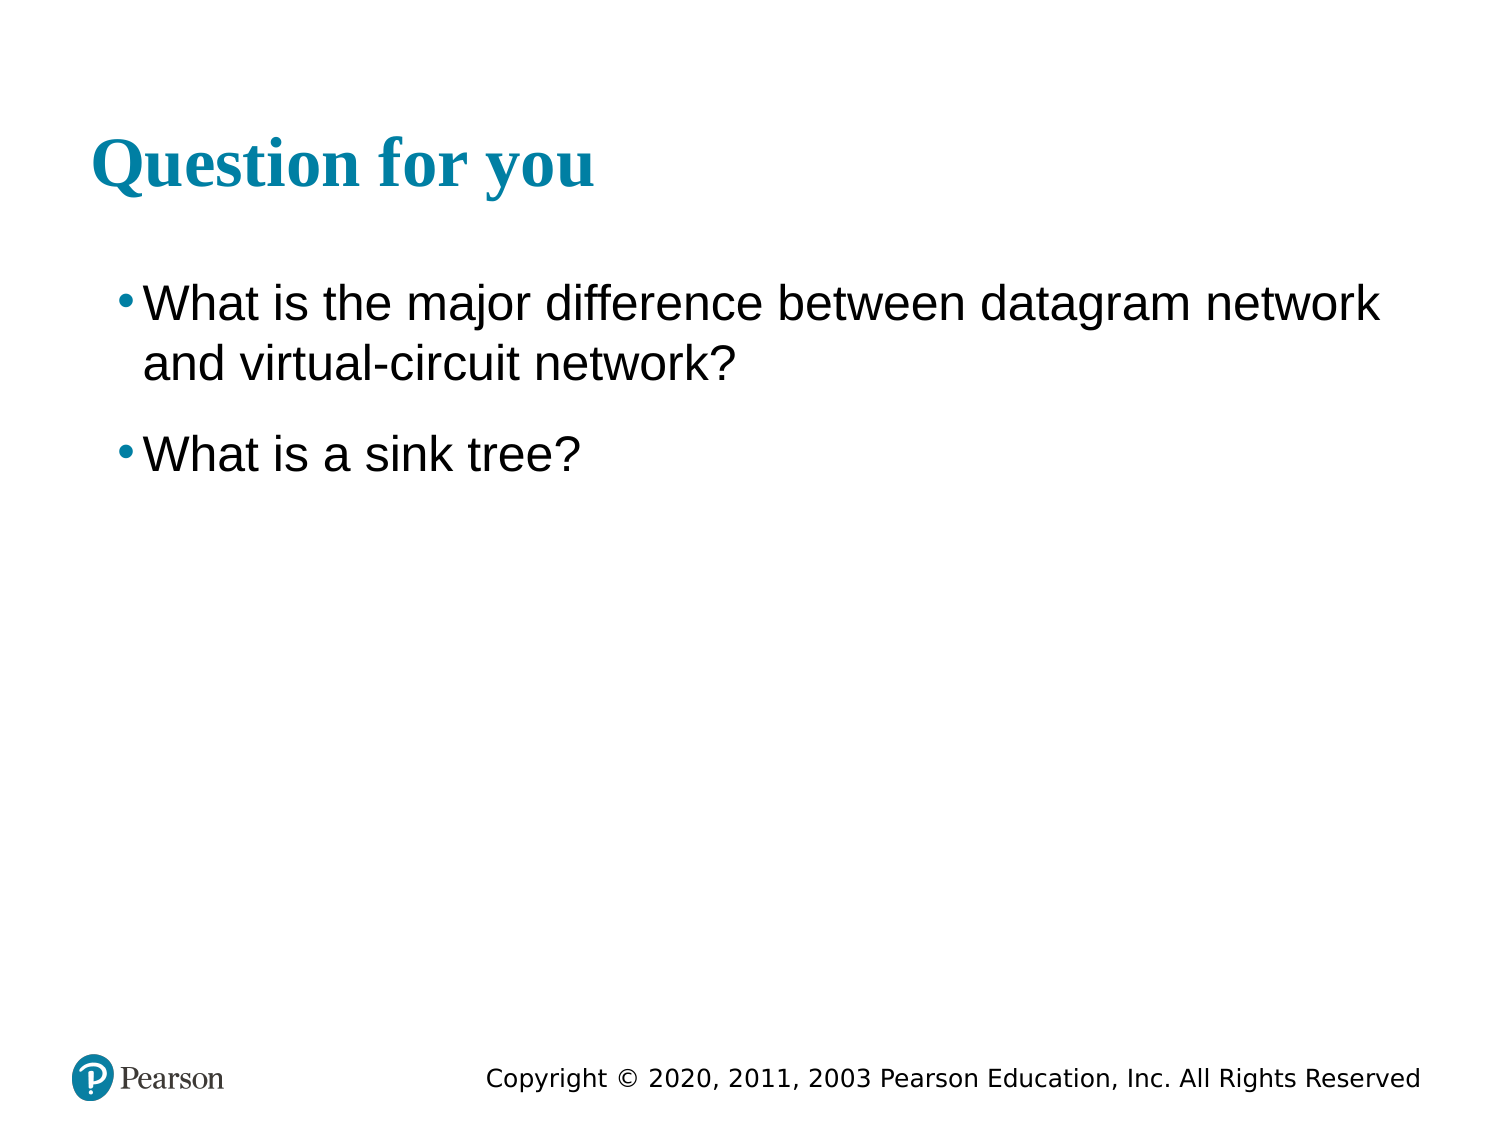

# Question for you
What is the major difference between datagram network and virtual-circuit network?
What is a sink tree?